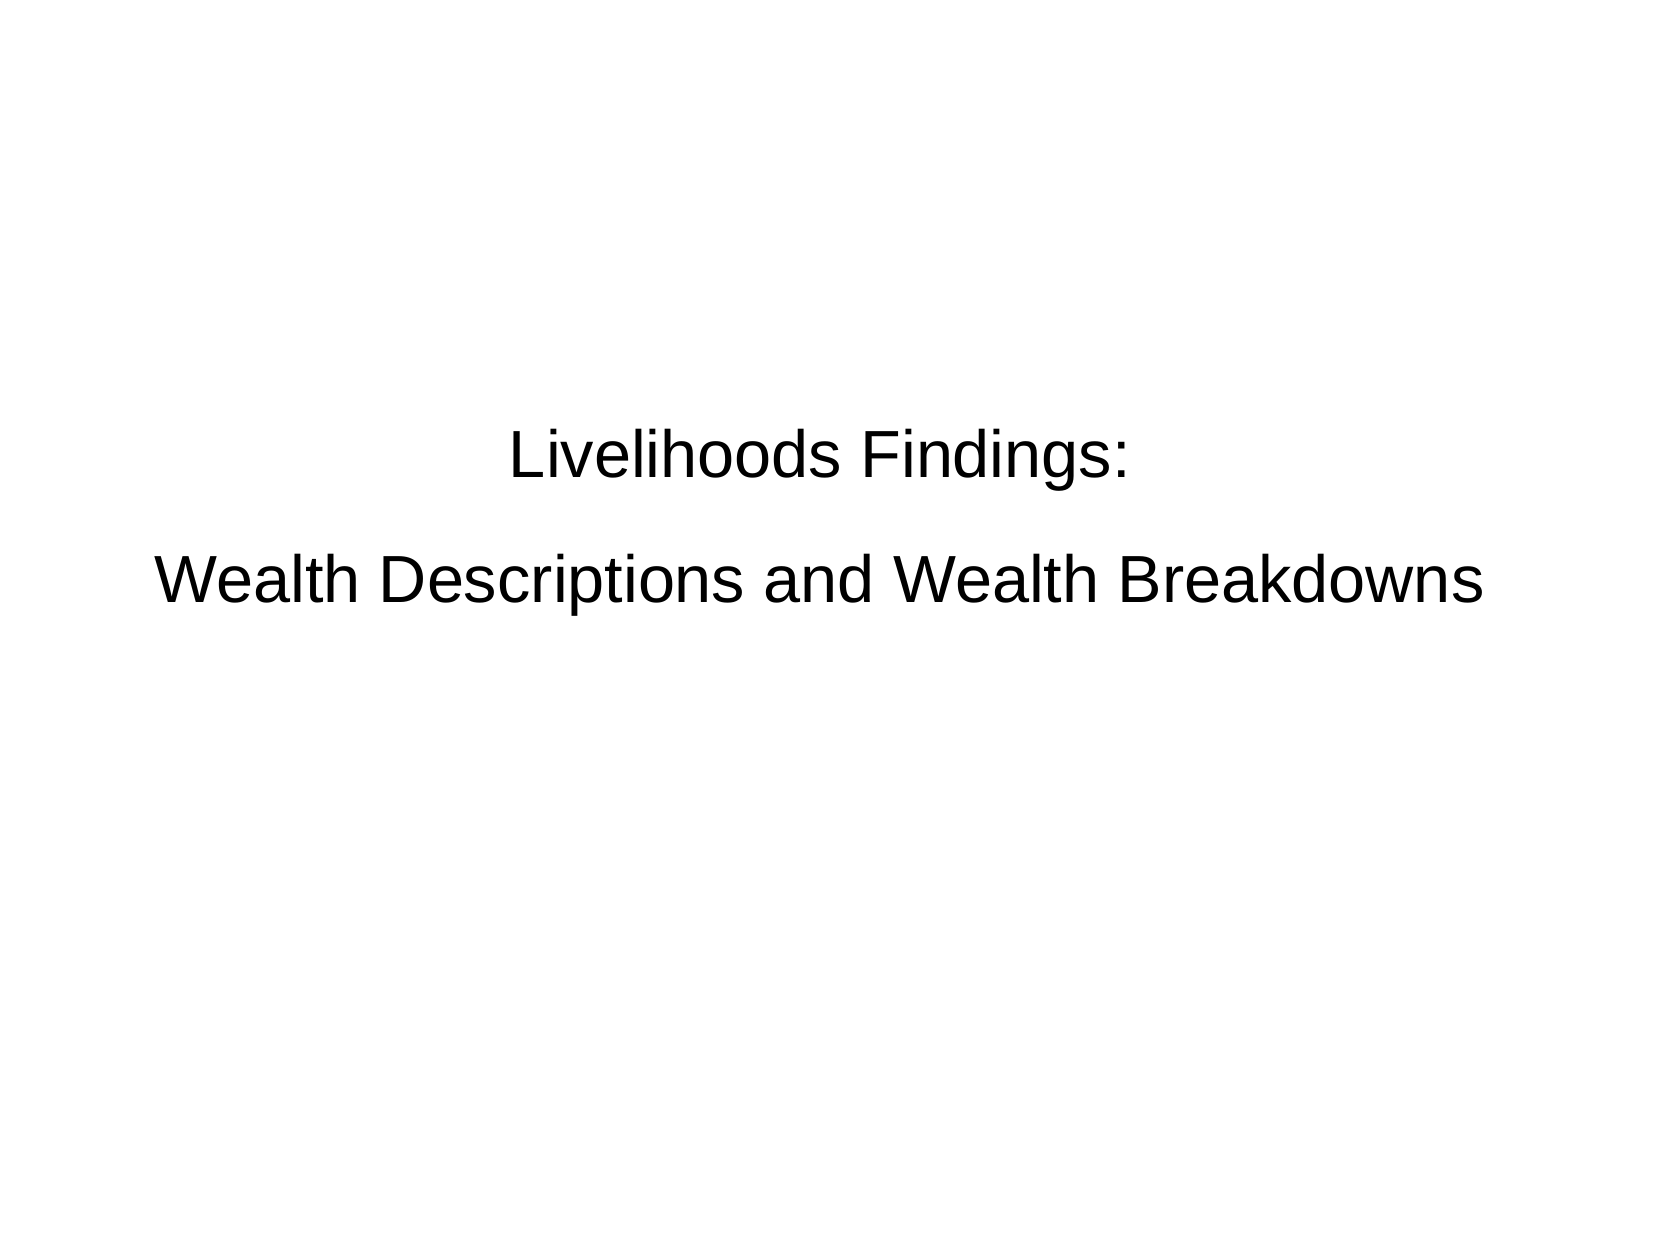

Livelihoods Findings:

Wealth Descriptions and Wealth Breakdowns